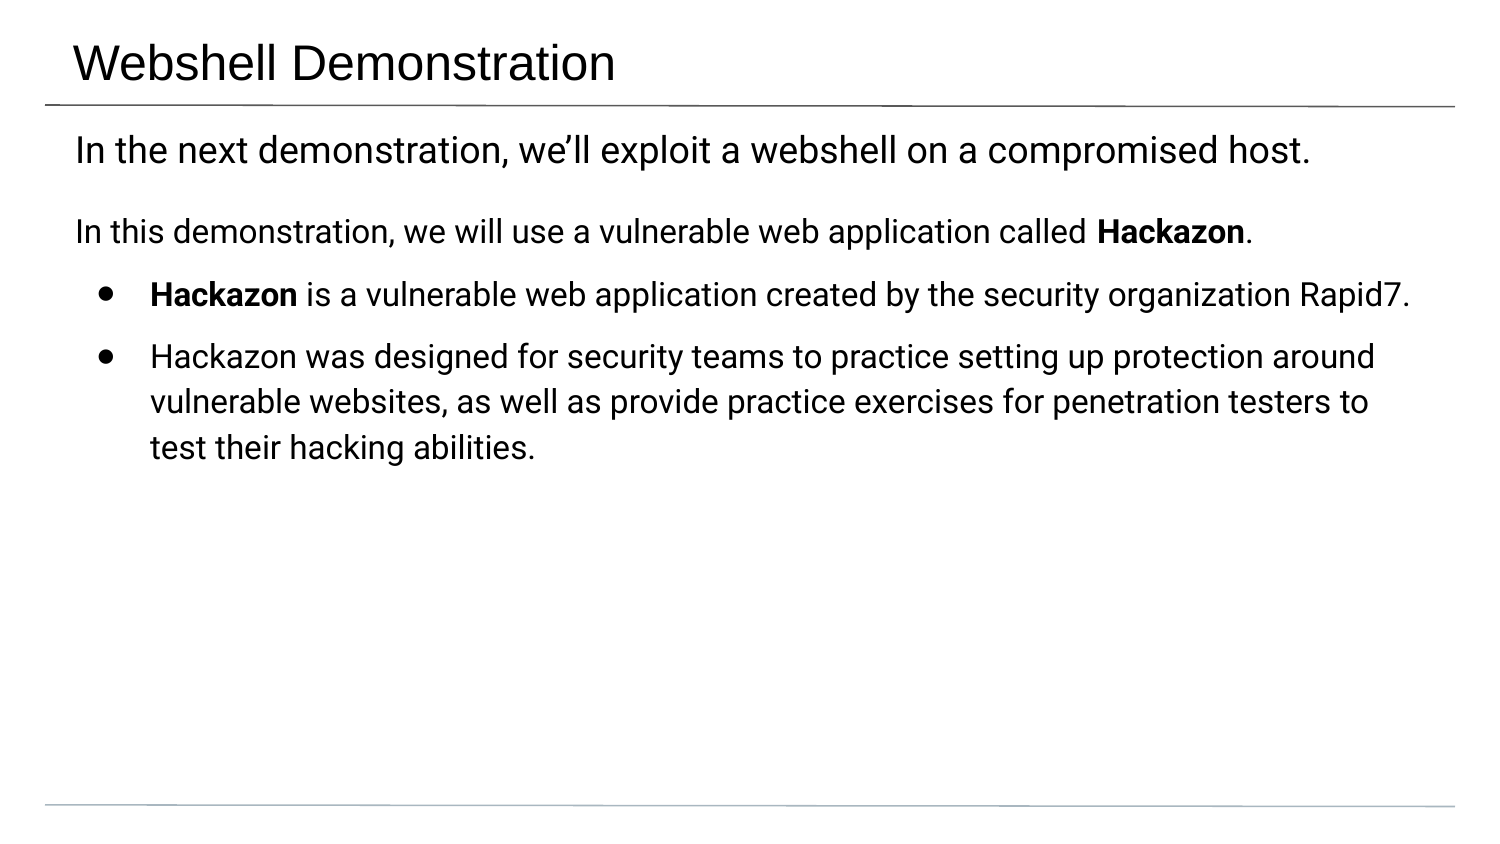

# Webshell Demonstration
In the next demonstration, we’ll exploit a webshell on a compromised host.
In this demonstration, we will use a vulnerable web application called Hackazon.
Hackazon is a vulnerable web application created by the security organization Rapid7.
Hackazon was designed for security teams to practice setting up protection around vulnerable websites, as well as provide practice exercises for penetration testers to test their hacking abilities.